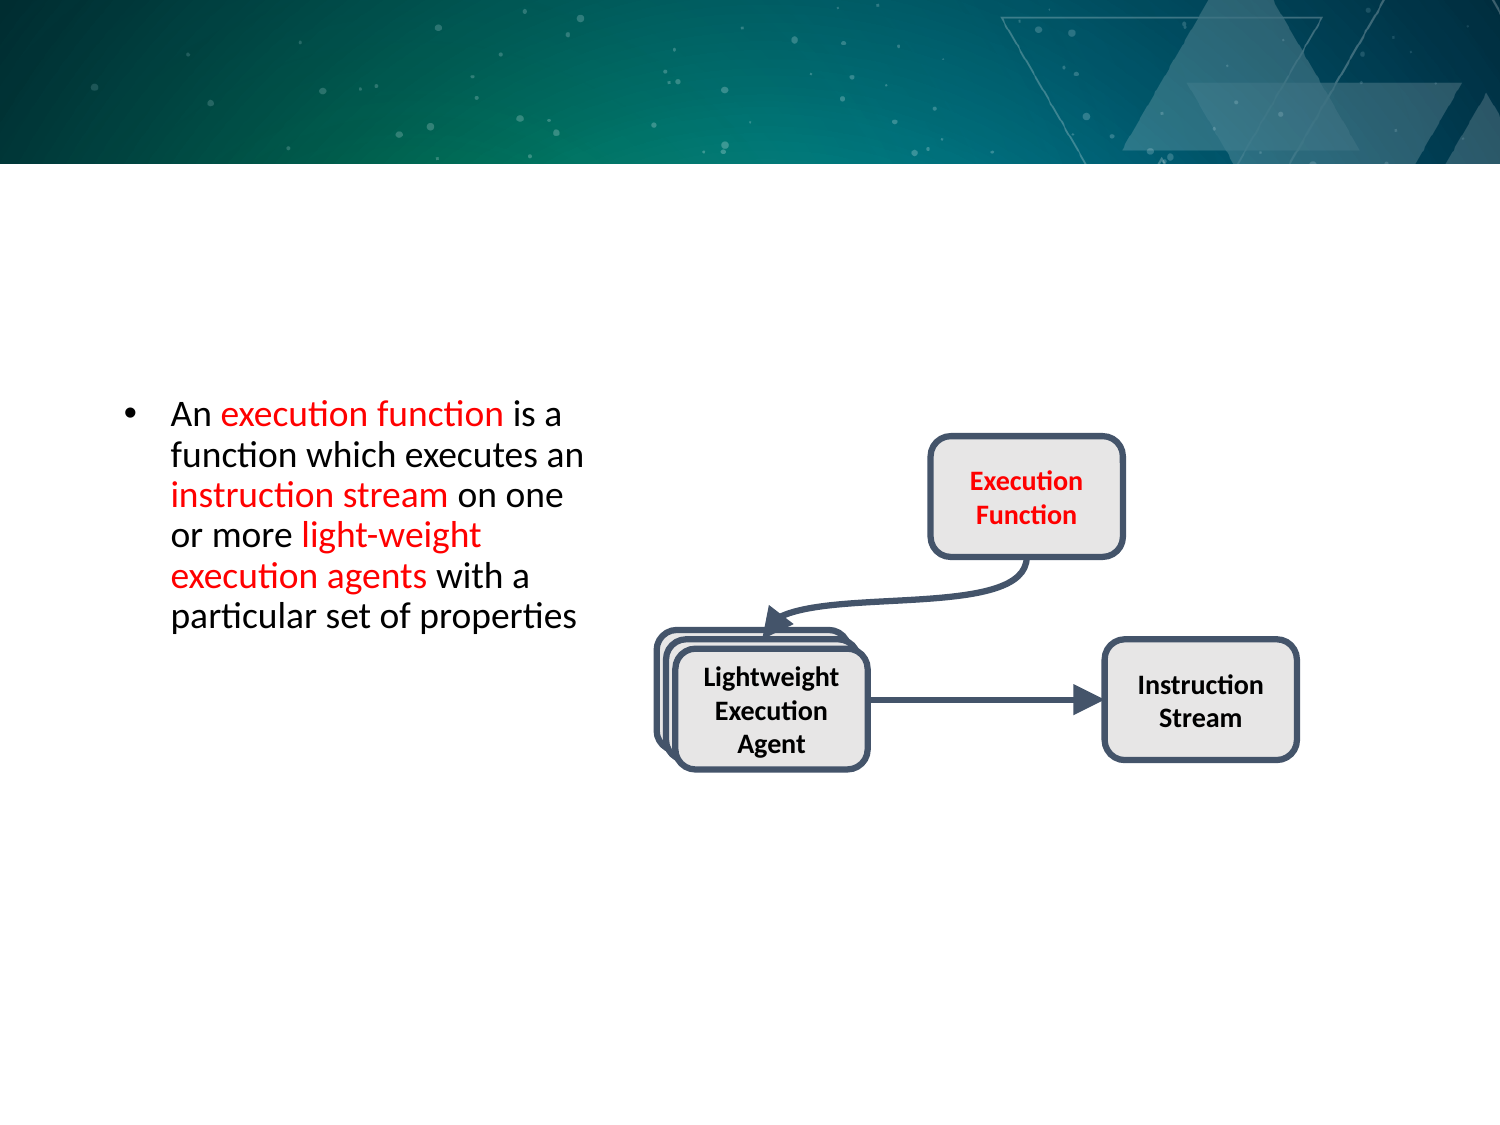

An execution function is a function which executes an instruction stream on one or more light-weight execution agents with a particular set of properties
Execution Function
Lightweight Execution Agent
Lightweight Execution Agent
Instruction Stream
Lightweight Execution Agent